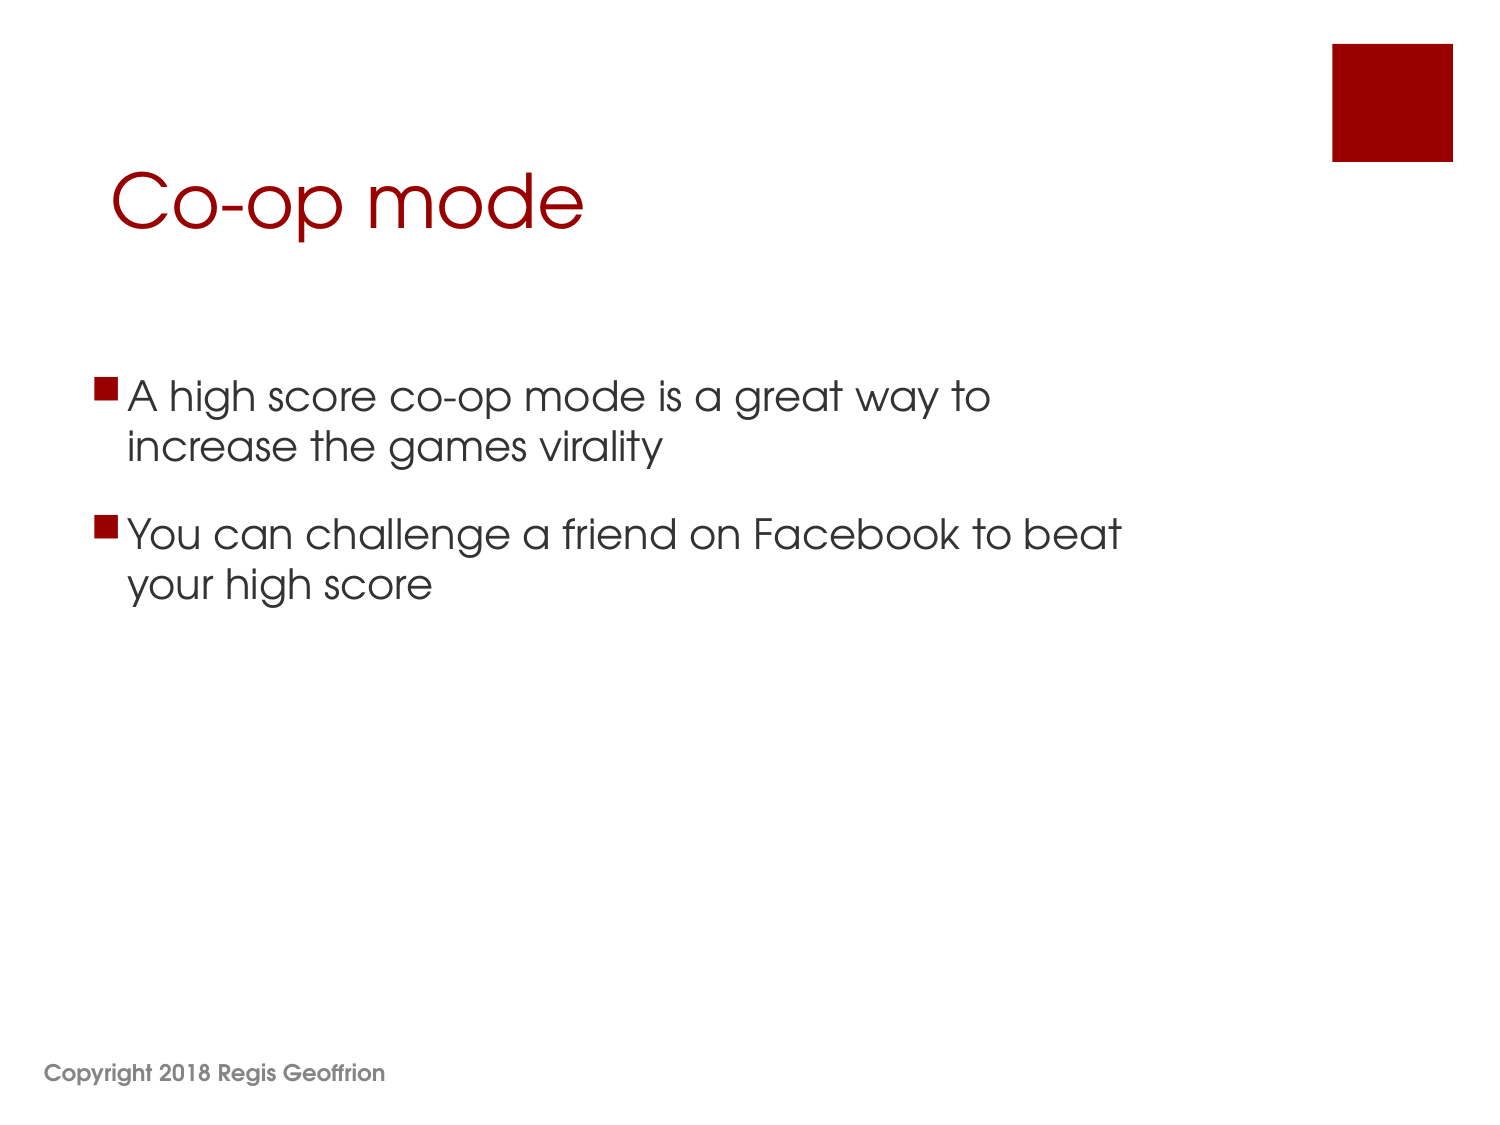

# Co-op mode
A high score co-op mode is a great way to increase the games virality
You can challenge a friend on Facebook to beat your high score

Copyright 2018 Regis Geoffrion